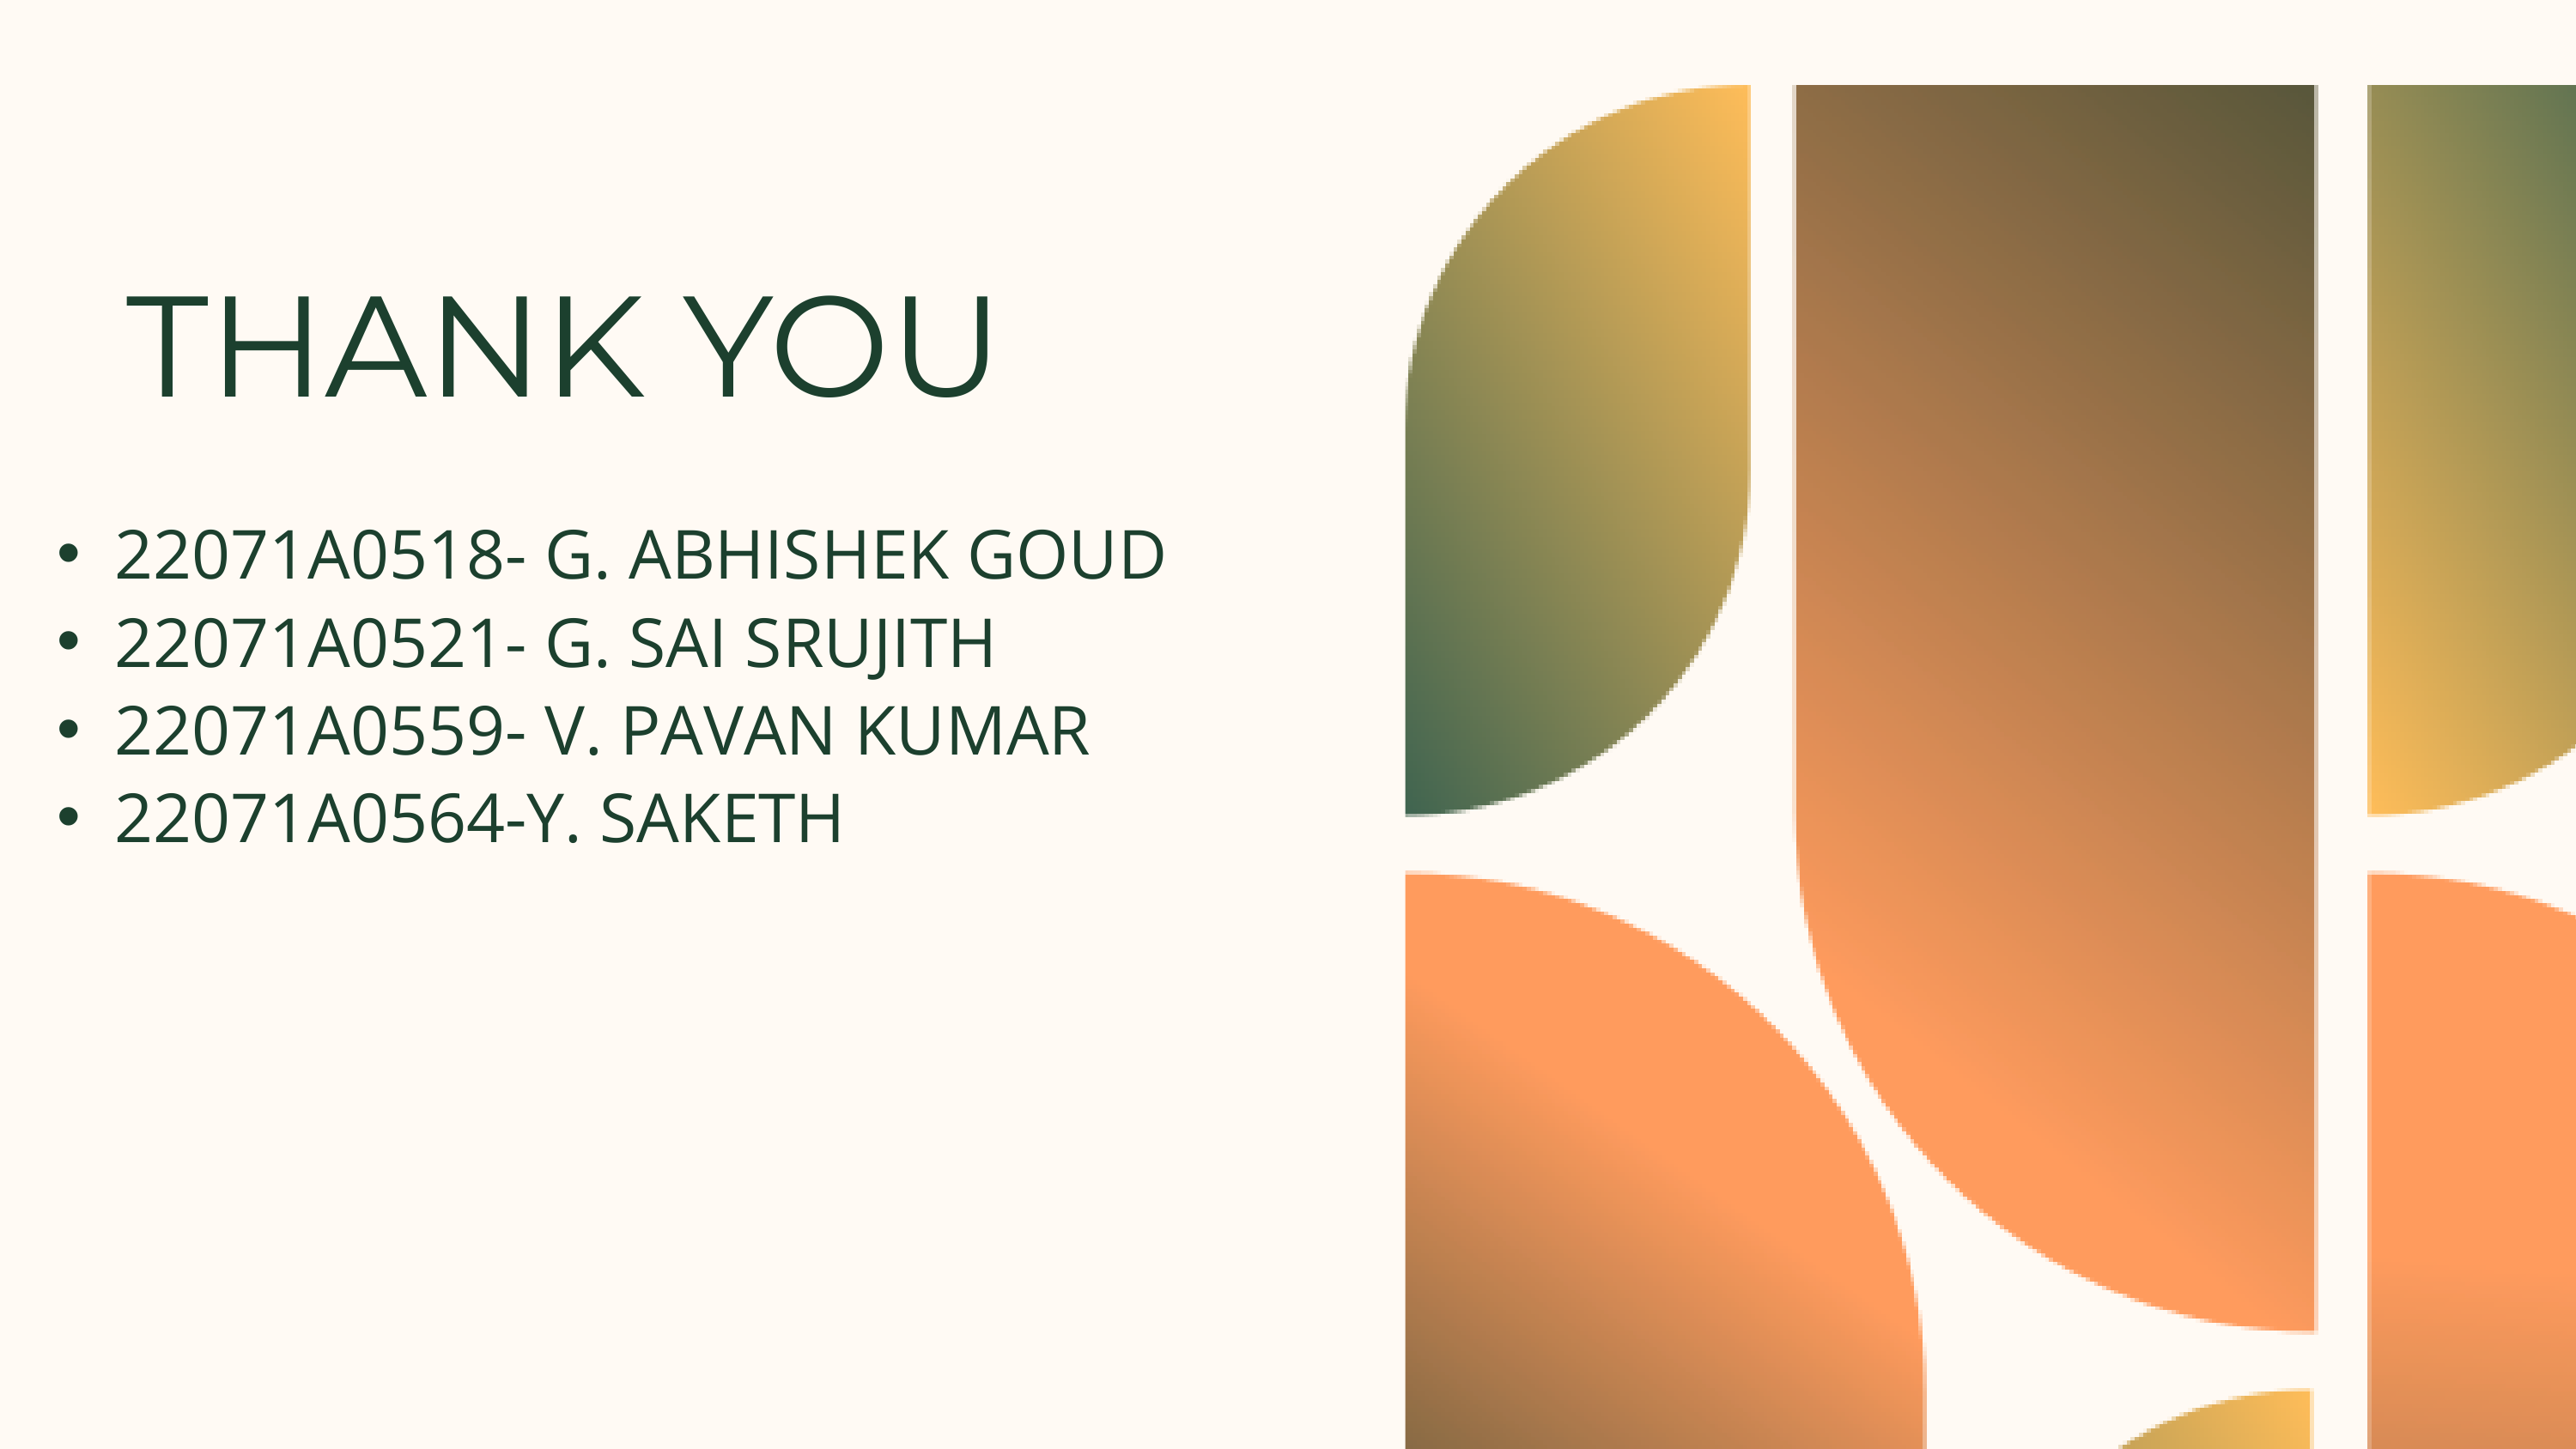

Back to Agenda
THANK YOU
22071A0518- G. ABHISHEK GOUD
22071A0521- G. SAI SRUJITH
22071A0559- V. PAVAN KUMAR
22071A0564-Y. SAKETH